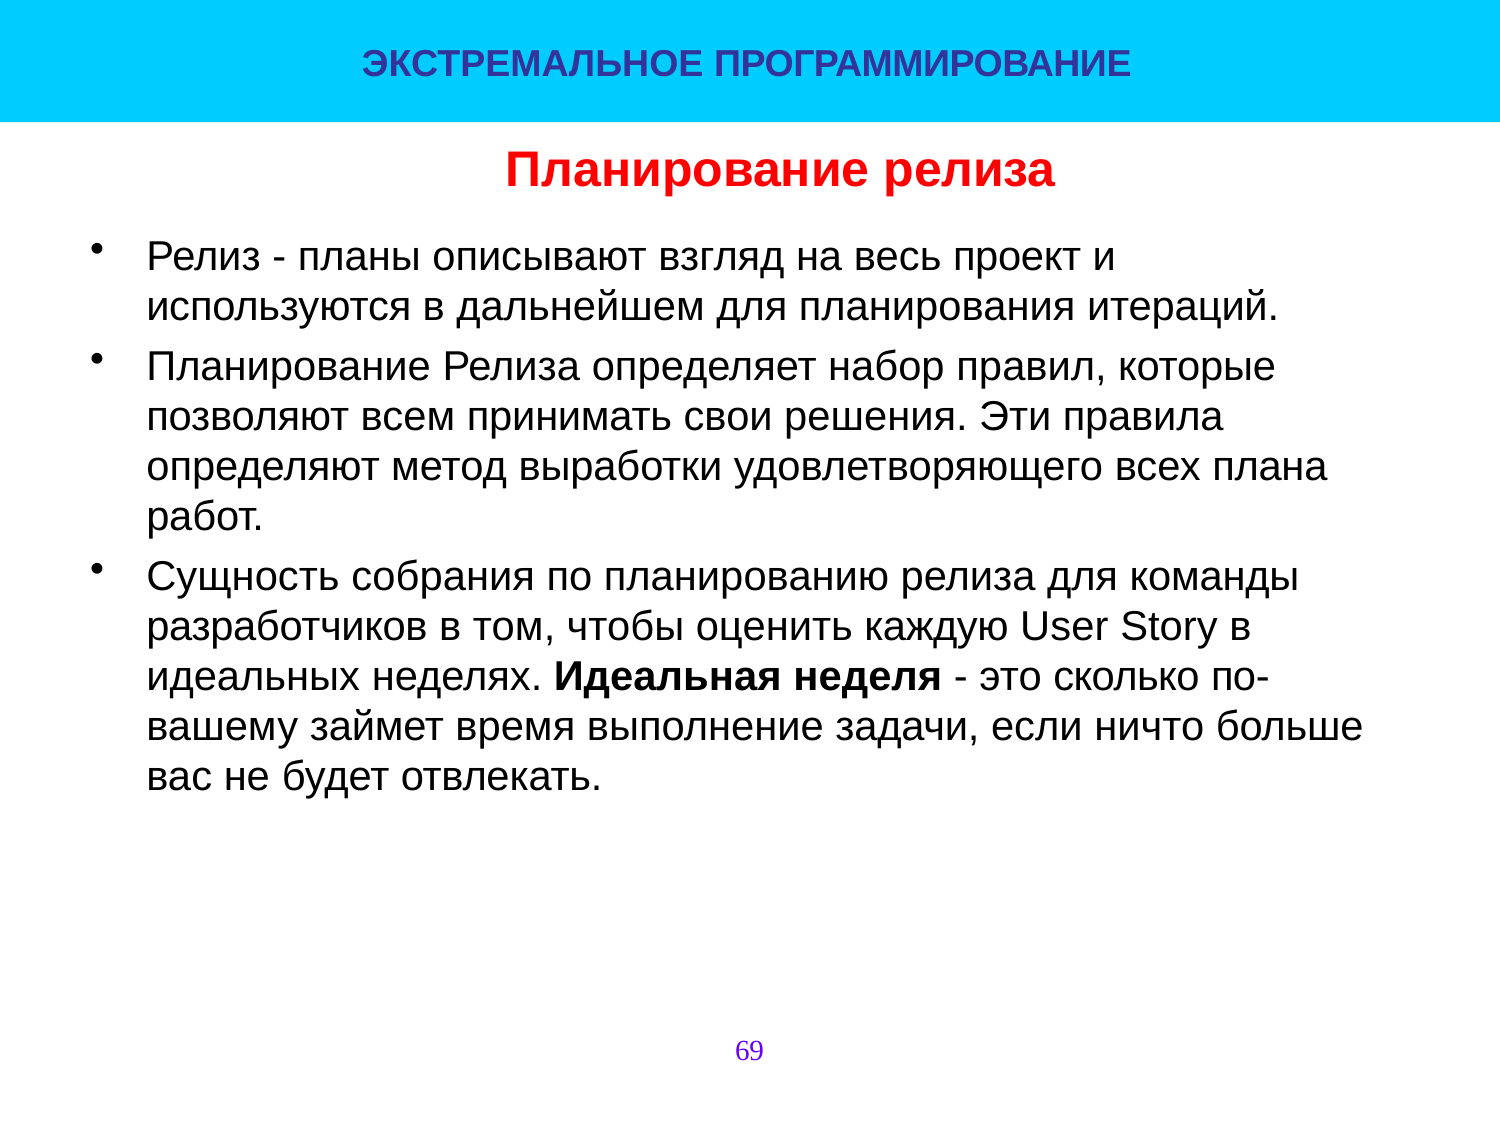

ЭКСТРЕМАЛЬНОЕ ПРОГРАММИРОВАНИЕ
# Планирование релиза
Релиз - планы описывают взгляд на весь проект и
используются в дальнейшем для планирования итераций.
Планирование Релиза определяет набор правил, которые позволяют всем принимать свои решения. Эти правила определяют метод выработки удовлетворяющего всех плана работ.
Сущность собрания по планированию релиза для команды разработчиков в том, чтобы оценить каждую User Story в идеальных неделях. Идеальная неделя - это сколько по- вашему займет время выполнение задачи, если ничто больше вас не будет отвлекать.
69